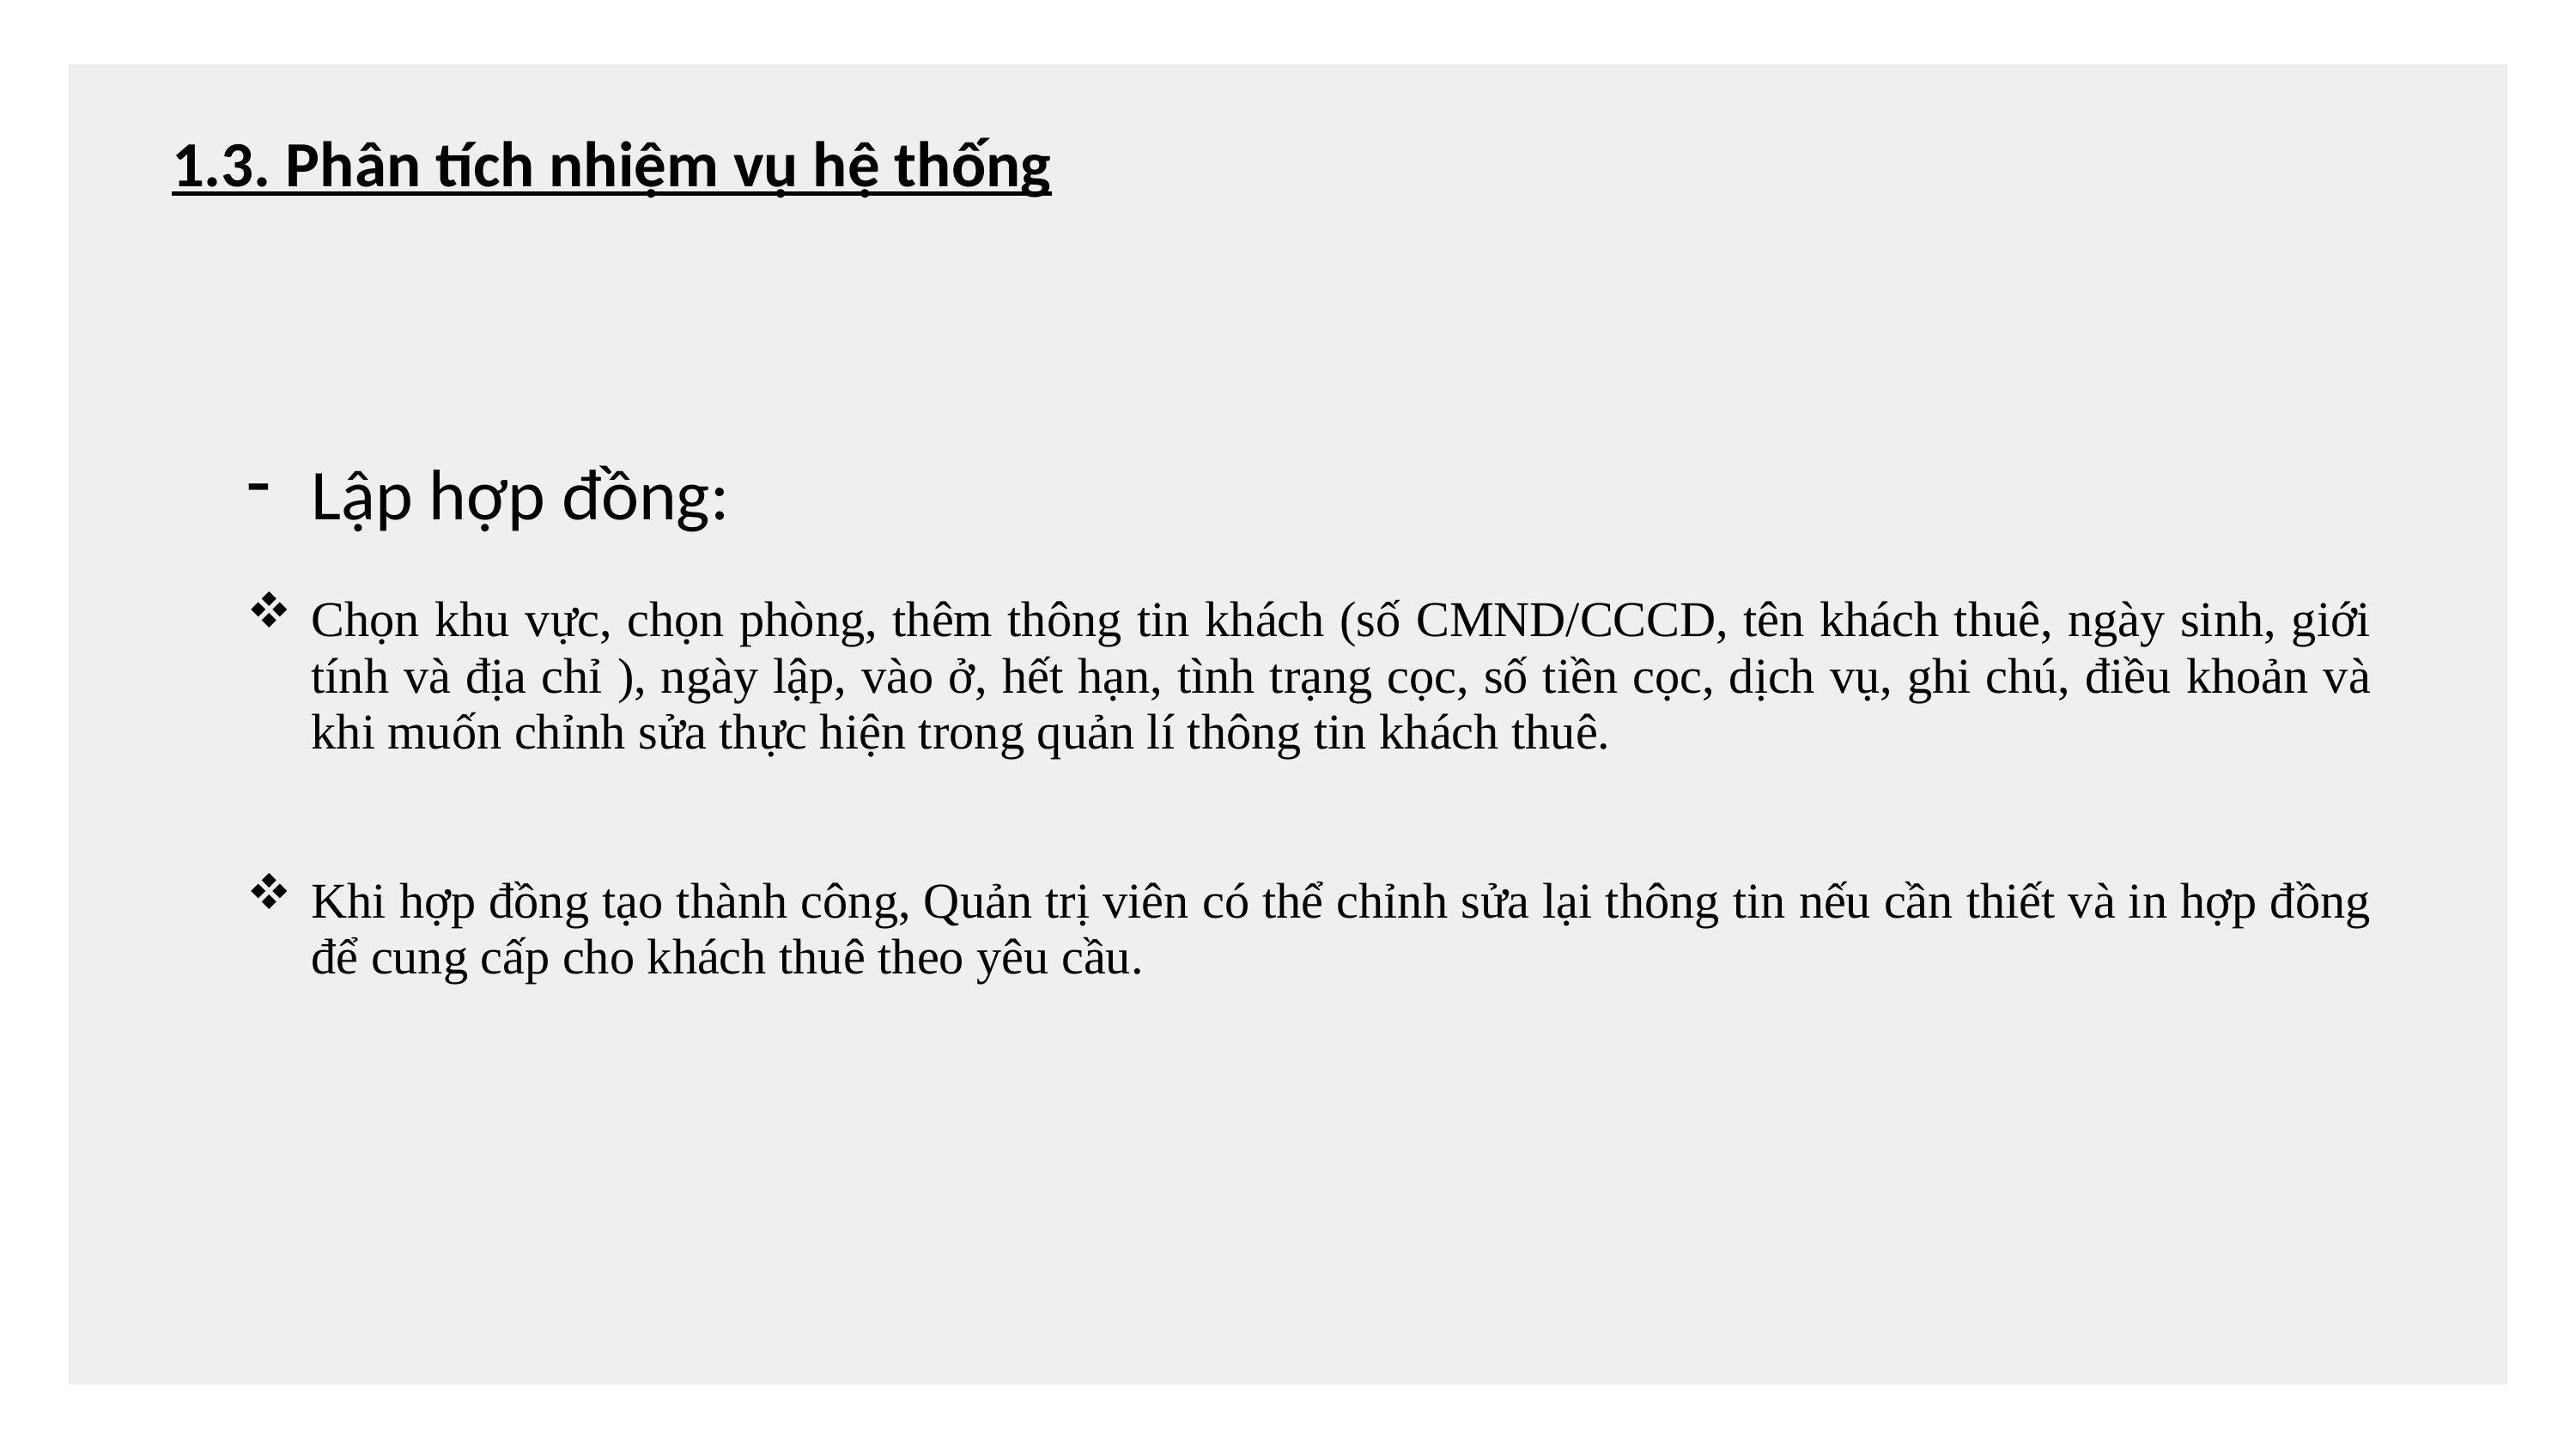

1.3. Phân tích nhiệm vụ hệ thống
Lập hợp đồng:

Chọn khu vực, chọn phòng, thêm thông tin khách (số CMND/CCCD, tên khách thuê, ngày sinh, giới tính và địa chỉ ), ngày lập, vào ở, hết hạn, tình trạng cọc, số tiền cọc, dịch vụ, ghi chú, điều khoản và khi muốn chỉnh sửa thực hiện trong quản lí thông tin khách thuê.

Khi hợp đồng tạo thành công, Quản trị viên có thể chỉnh sửa lại thông tin nếu cần thiết và in hợp đồng để cung cấp cho khách thuê theo yêu cầu.